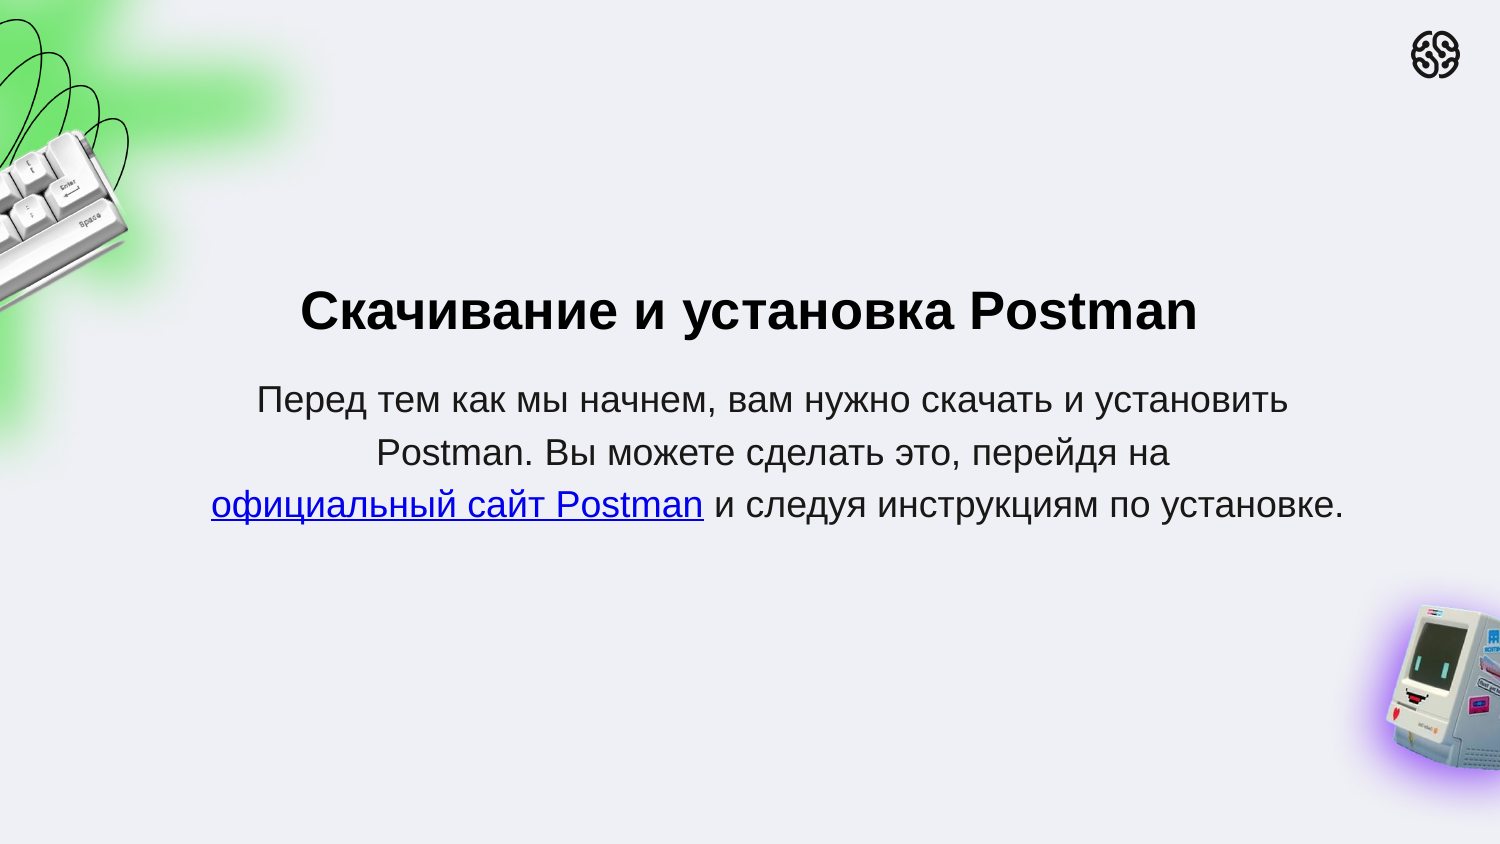

Скачивание и установка Postman
Перед тем как мы начнем, вам нужно скачать и установить
Postman. Вы можете сделать это, перейдя на официальный сайт Postman и следуя инструкциям по установке.